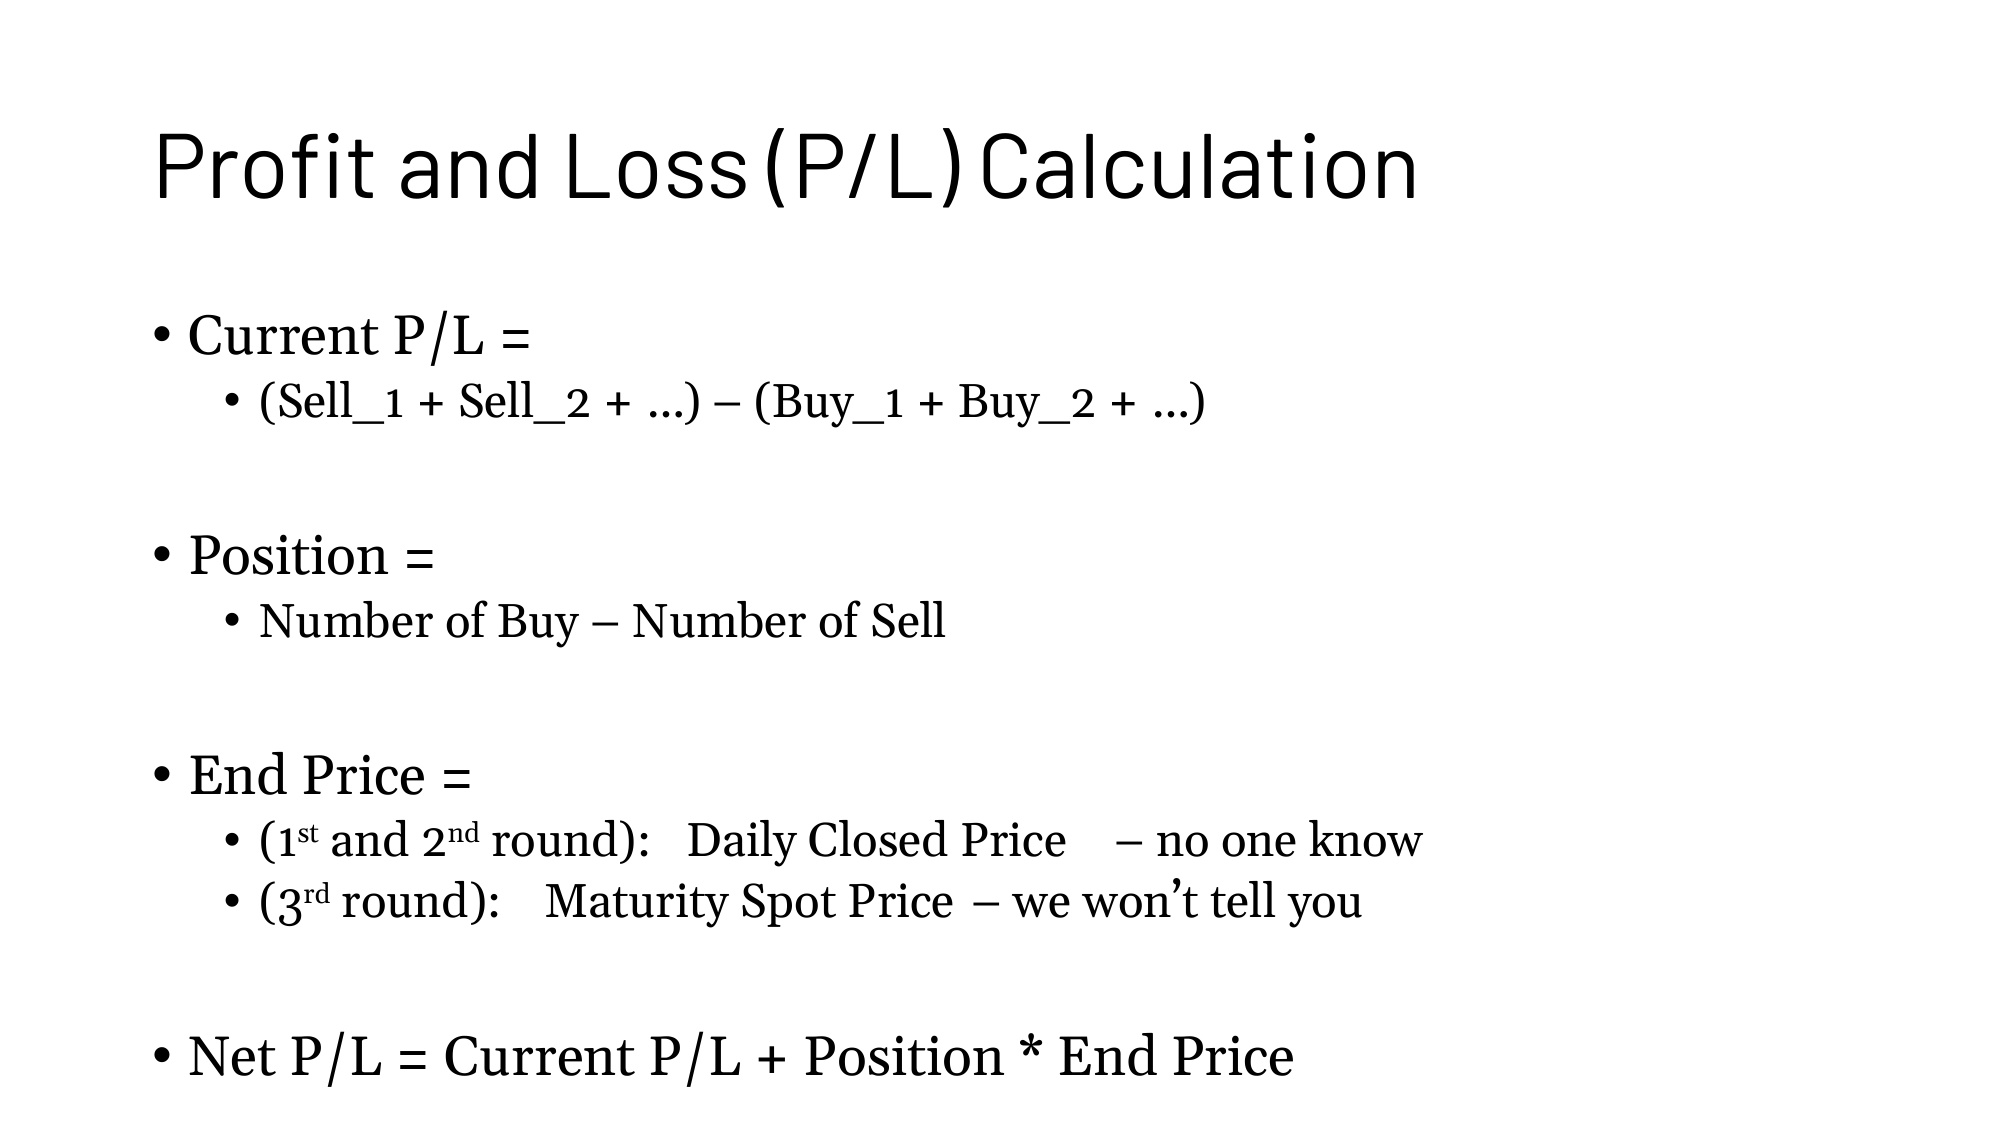

# Profit and Loss (P/L) Calculation
Current P/L =
(Sell_1 + Sell_2 + …) – (Buy_1 + Buy_2 + …)

Position =
Number of Buy – Number of Sell

End Price =
(1st and 2nd round): 	Daily Closed Price 	– no one know
(3rd round): 		Maturity Spot Price 	– we won’t tell you

Net P/L = Current P/L + Position * End Price